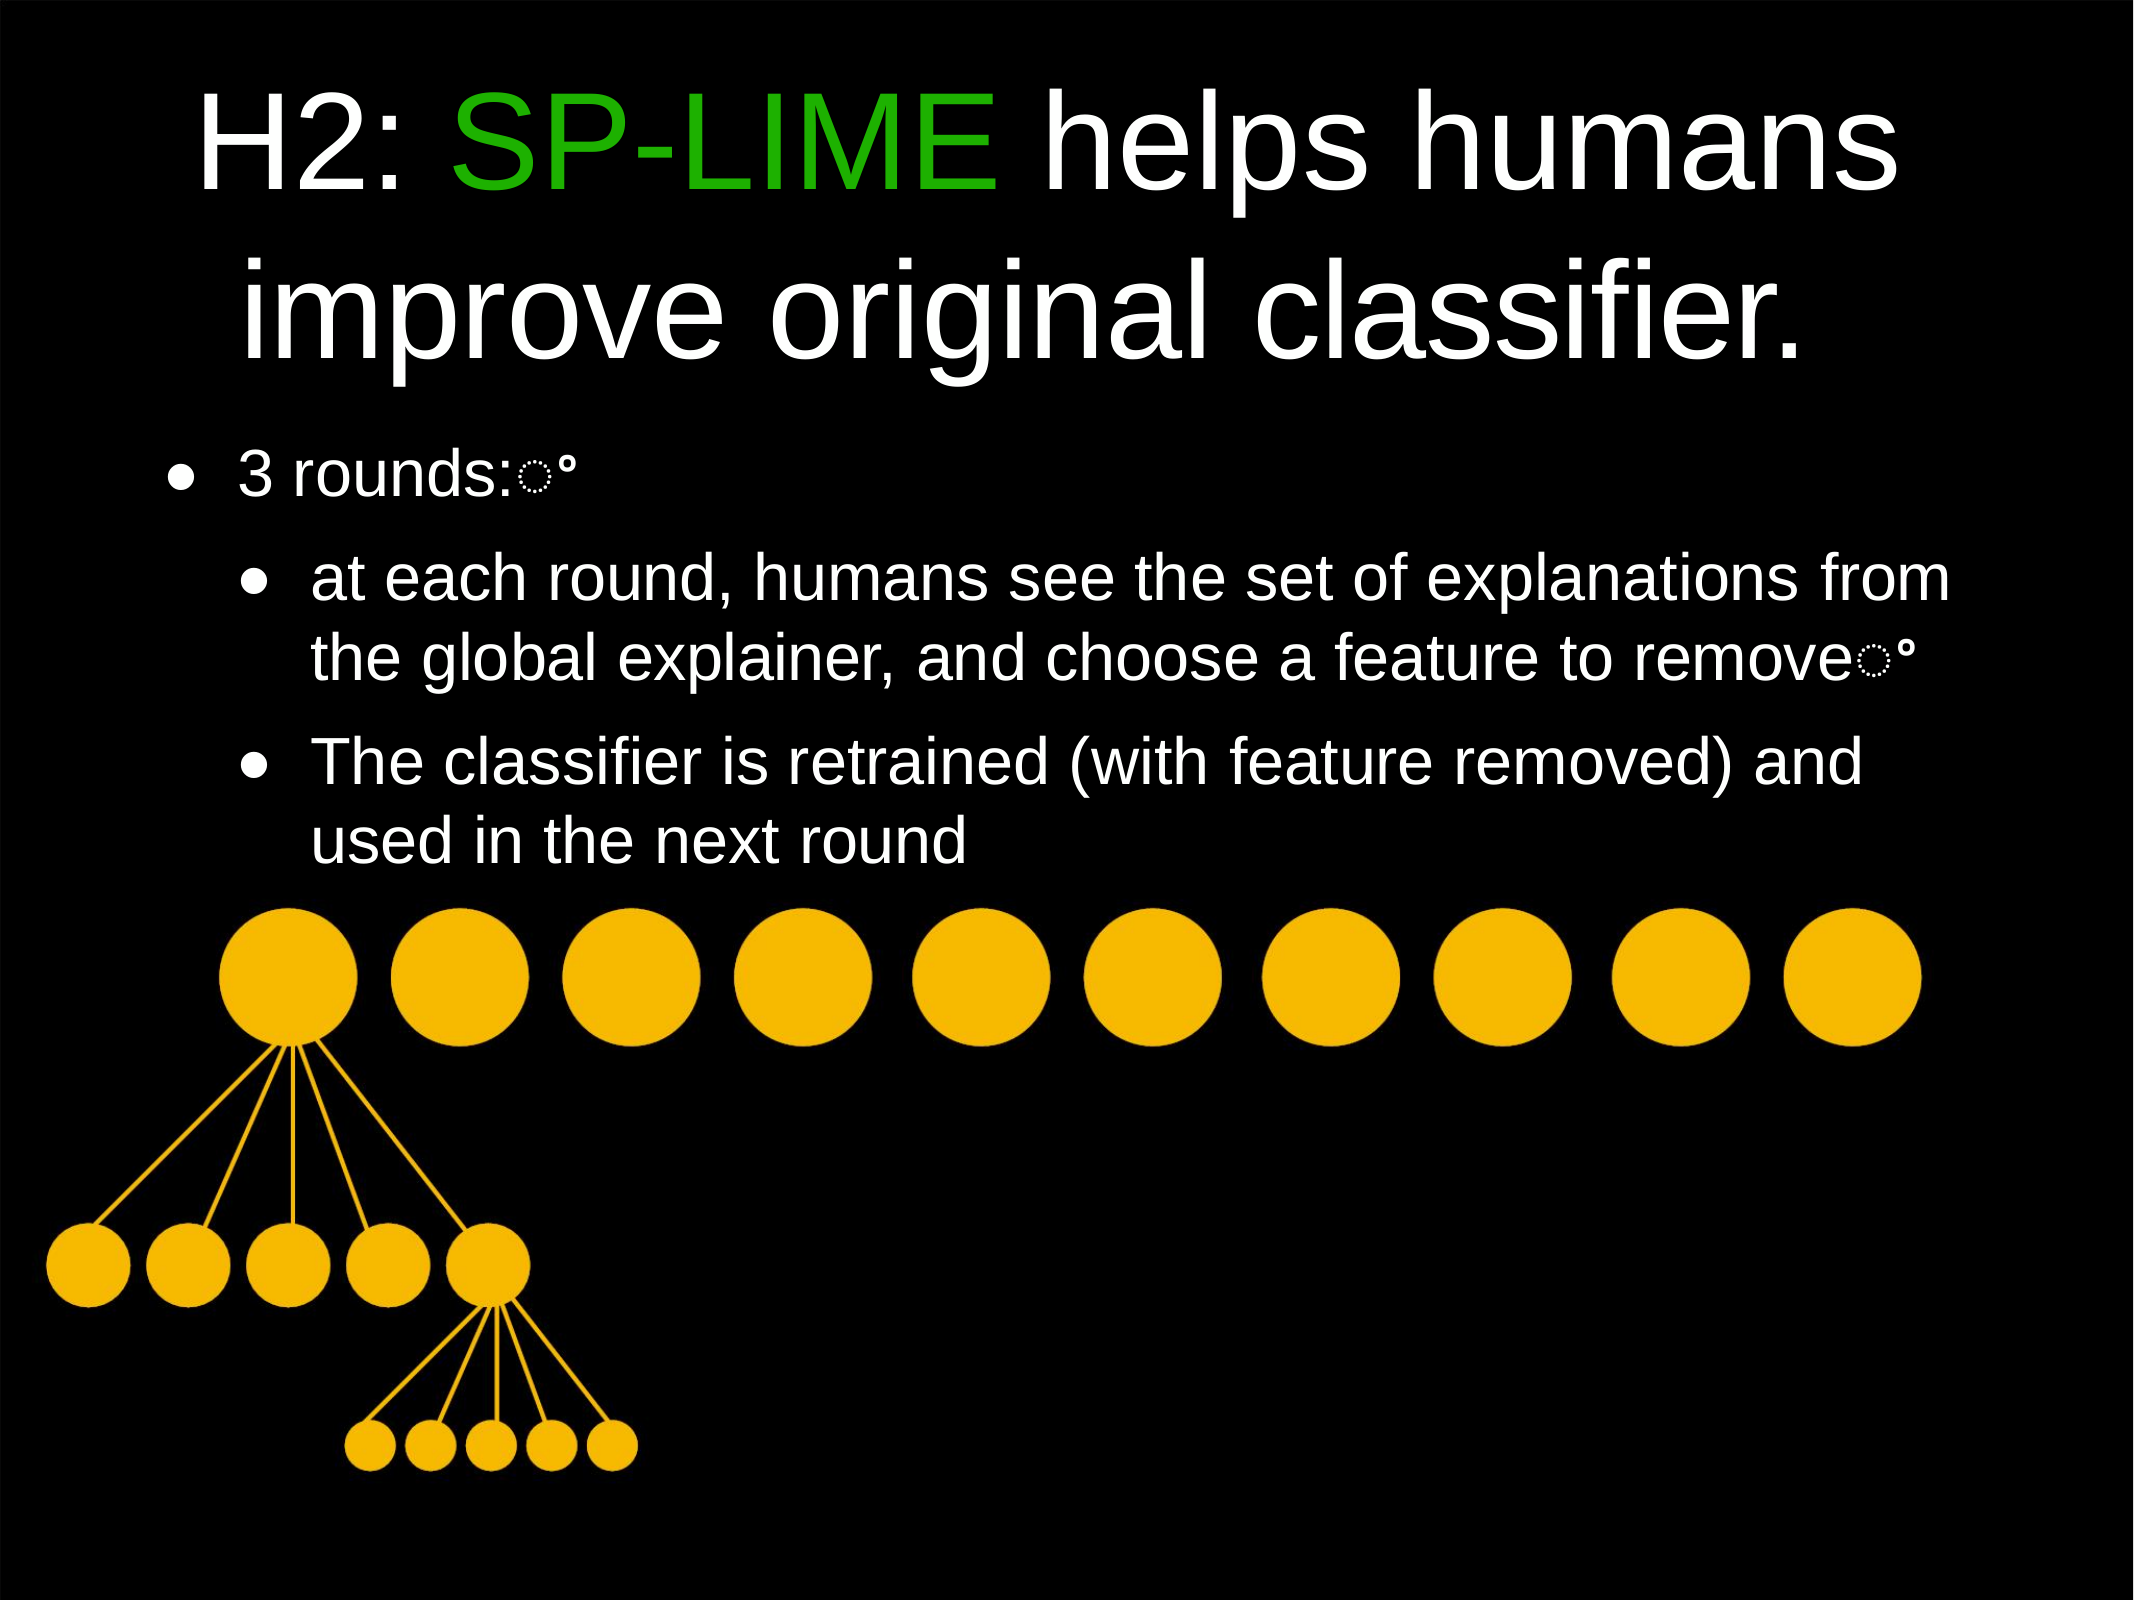

H2: SP-LIME helps humans
improve original classiﬁer.
•
3 rounds:ꢀ
•
at each round, humans see the set of explanations from
the global explainer, and choose a feature to removeꢀ
•
The classiﬁer is retrained (with feature removed) and
used in the next round